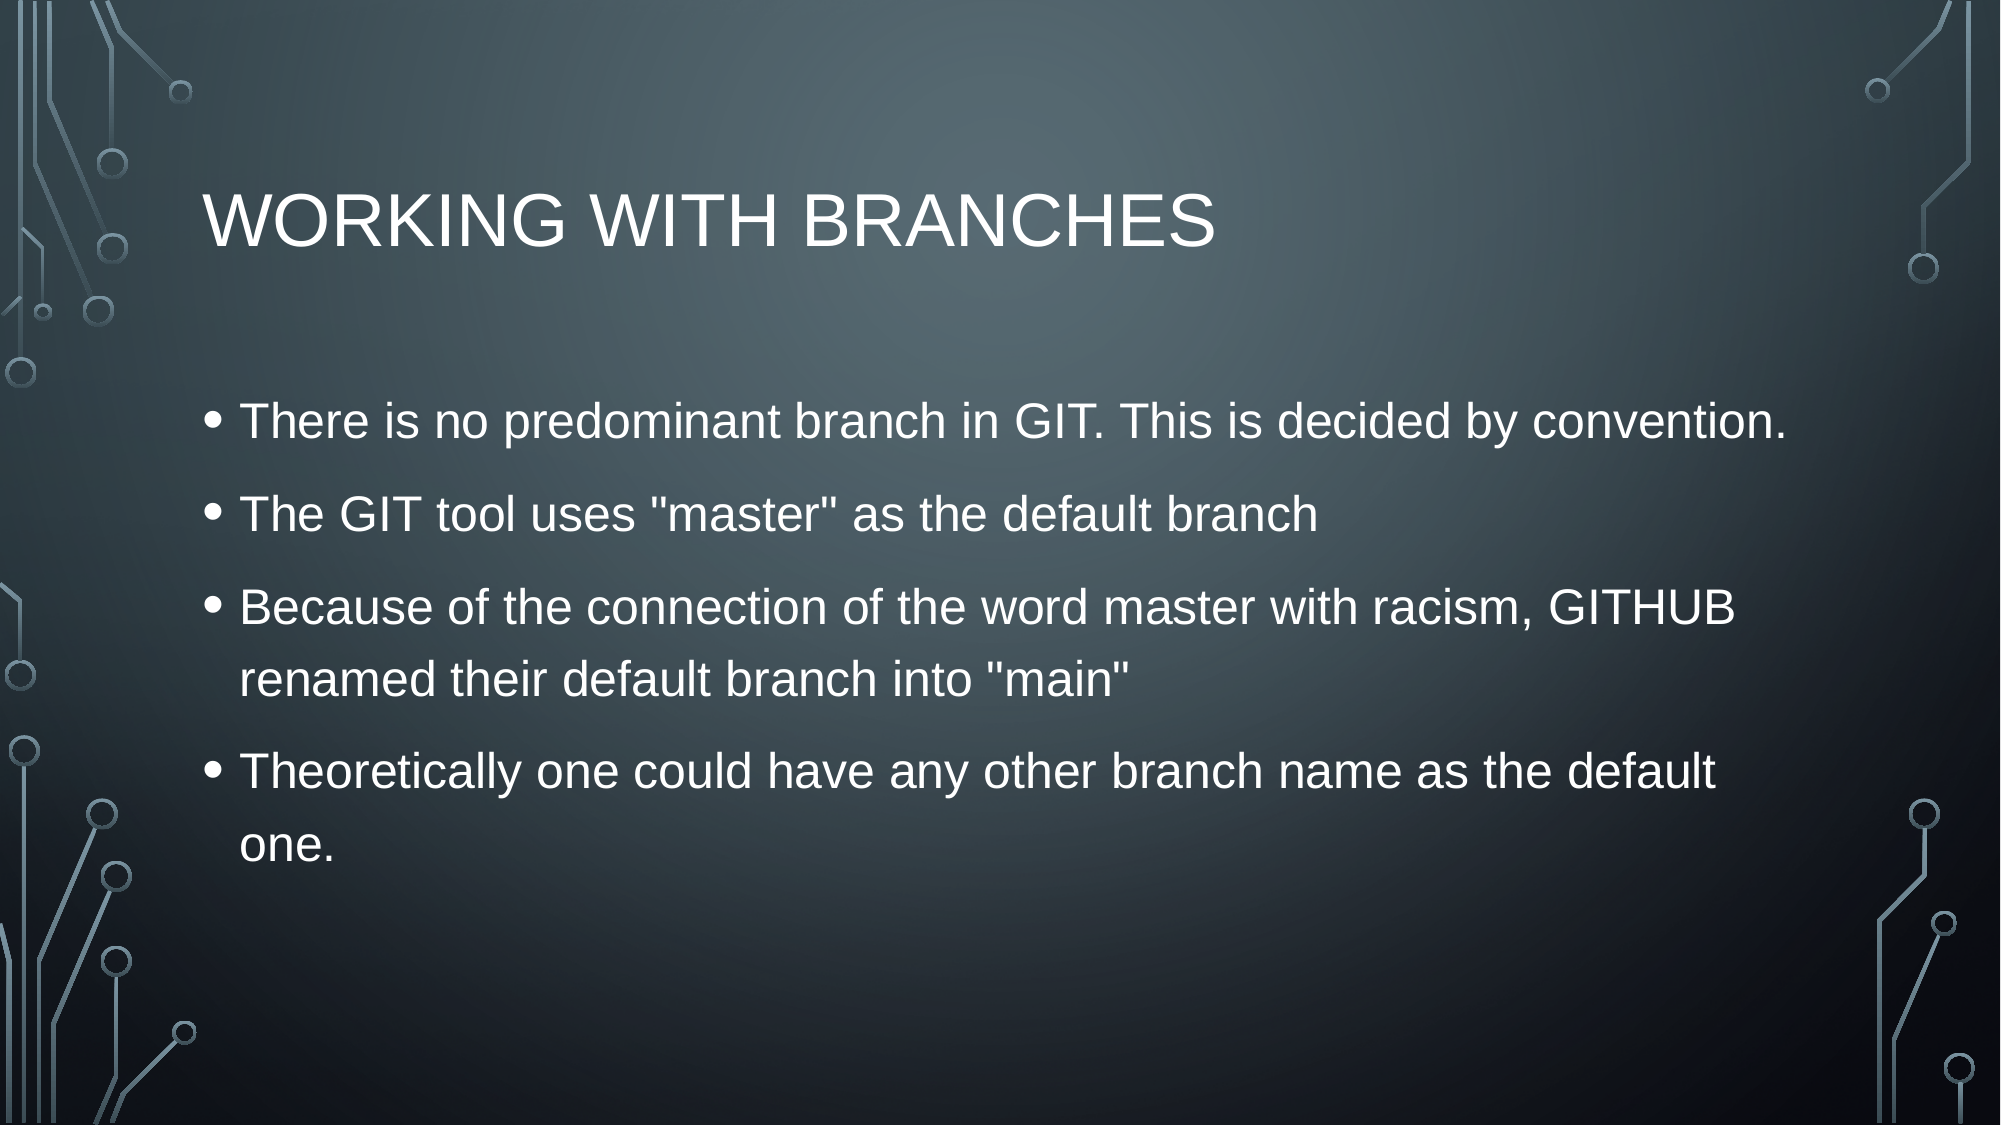

# Working with Branches
There is no predominant branch in GIT. This is decided by convention.
The GIT tool uses "master" as the default branch
Because of the connection of the word master with racism, GITHUB renamed their default branch into "main"
Theoretically one could have any other branch name as the default one.